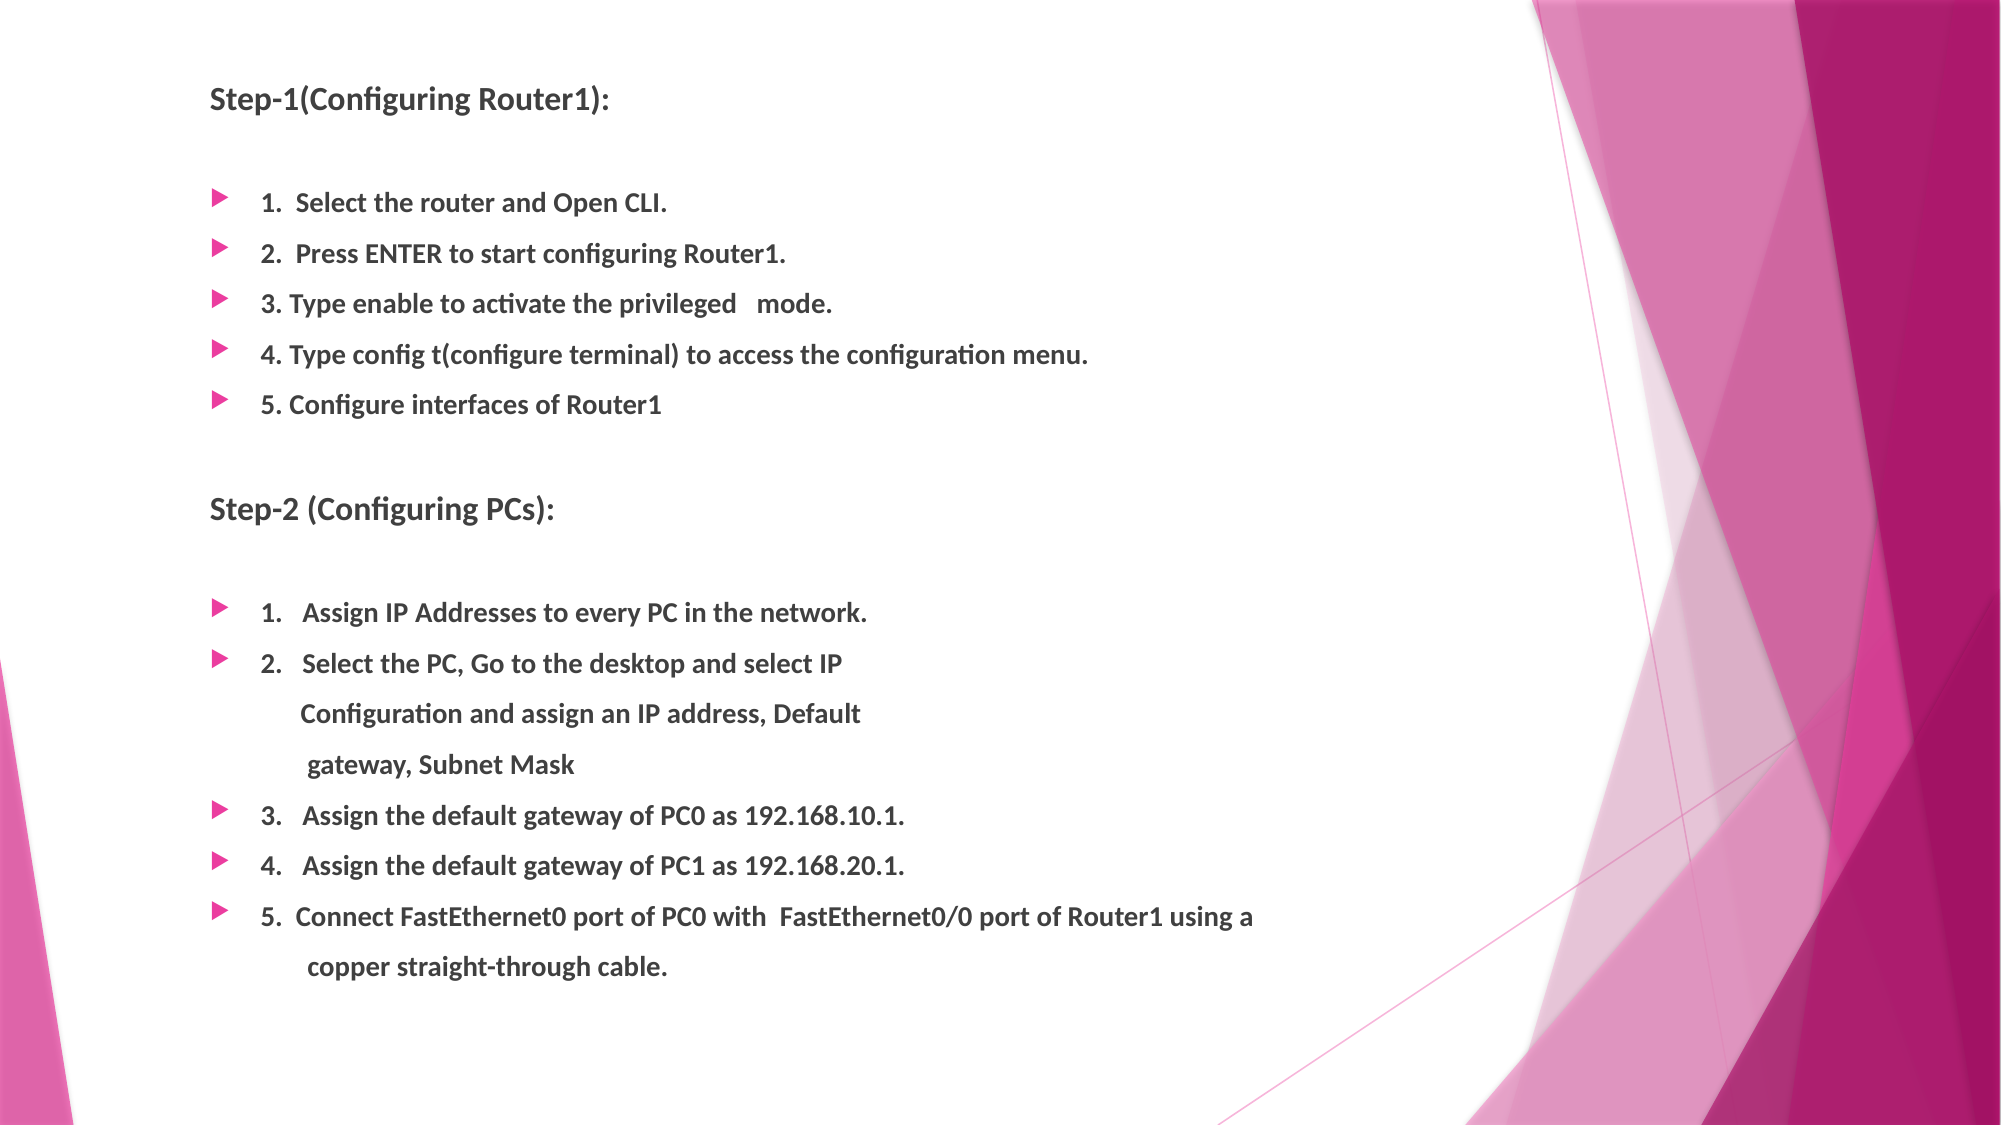

Step-1(Configuring Router1):

1.  Select the router and Open CLI.
2.  Press ENTER to start configuring Router1.
3. Type enable to activate the privileged   mode.
4. Type config t(configure terminal) to access the configuration menu.
5. Configure interfaces of Router1

Step-2 (Configuring PCs):

1.   Assign IP Addresses to every PC in the network.
2.   Select the PC, Go to the desktop and select IP
              Configuration and assign an IP address, Default
               gateway, Subnet Mask
3.   Assign the default gateway of PC0 as 192.168.10.1.
4.   Assign the default gateway of PC1 as 192.168.20.1.
5.  Connect FastEthernet0 port of PC0 with  FastEthernet0/0 port of Router1 using a
               copper straight-through cable.